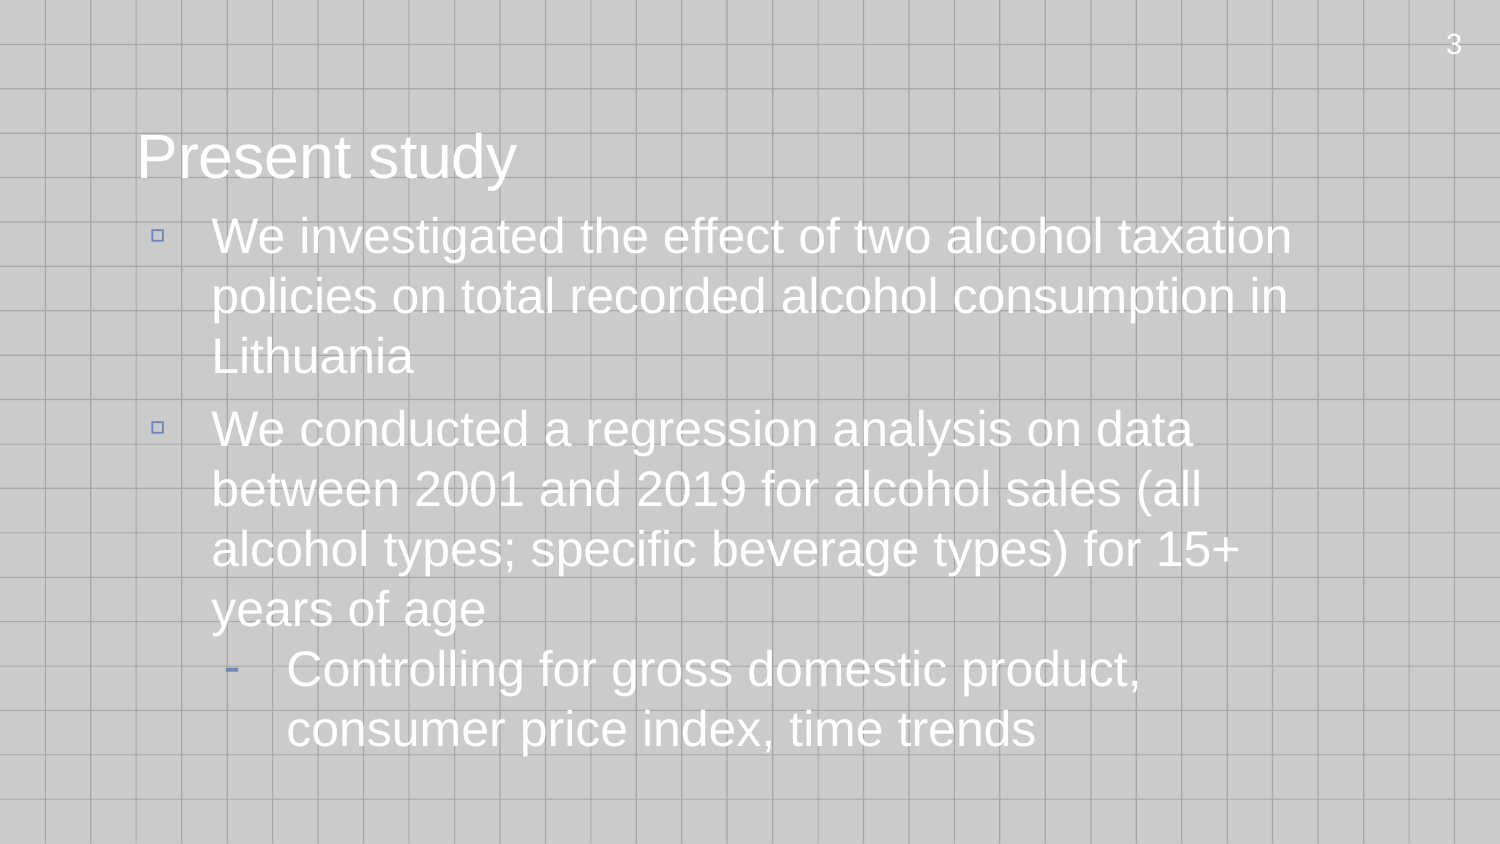

3
# Present study
We investigated the effect of two alcohol taxation policies on total recorded alcohol consumption in Lithuania
We conducted a regression analysis on data between 2001 and 2019 for alcohol sales (all alcohol types; specific beverage types) for 15+ years of age
Controlling for gross domestic product, consumer price index, time trends